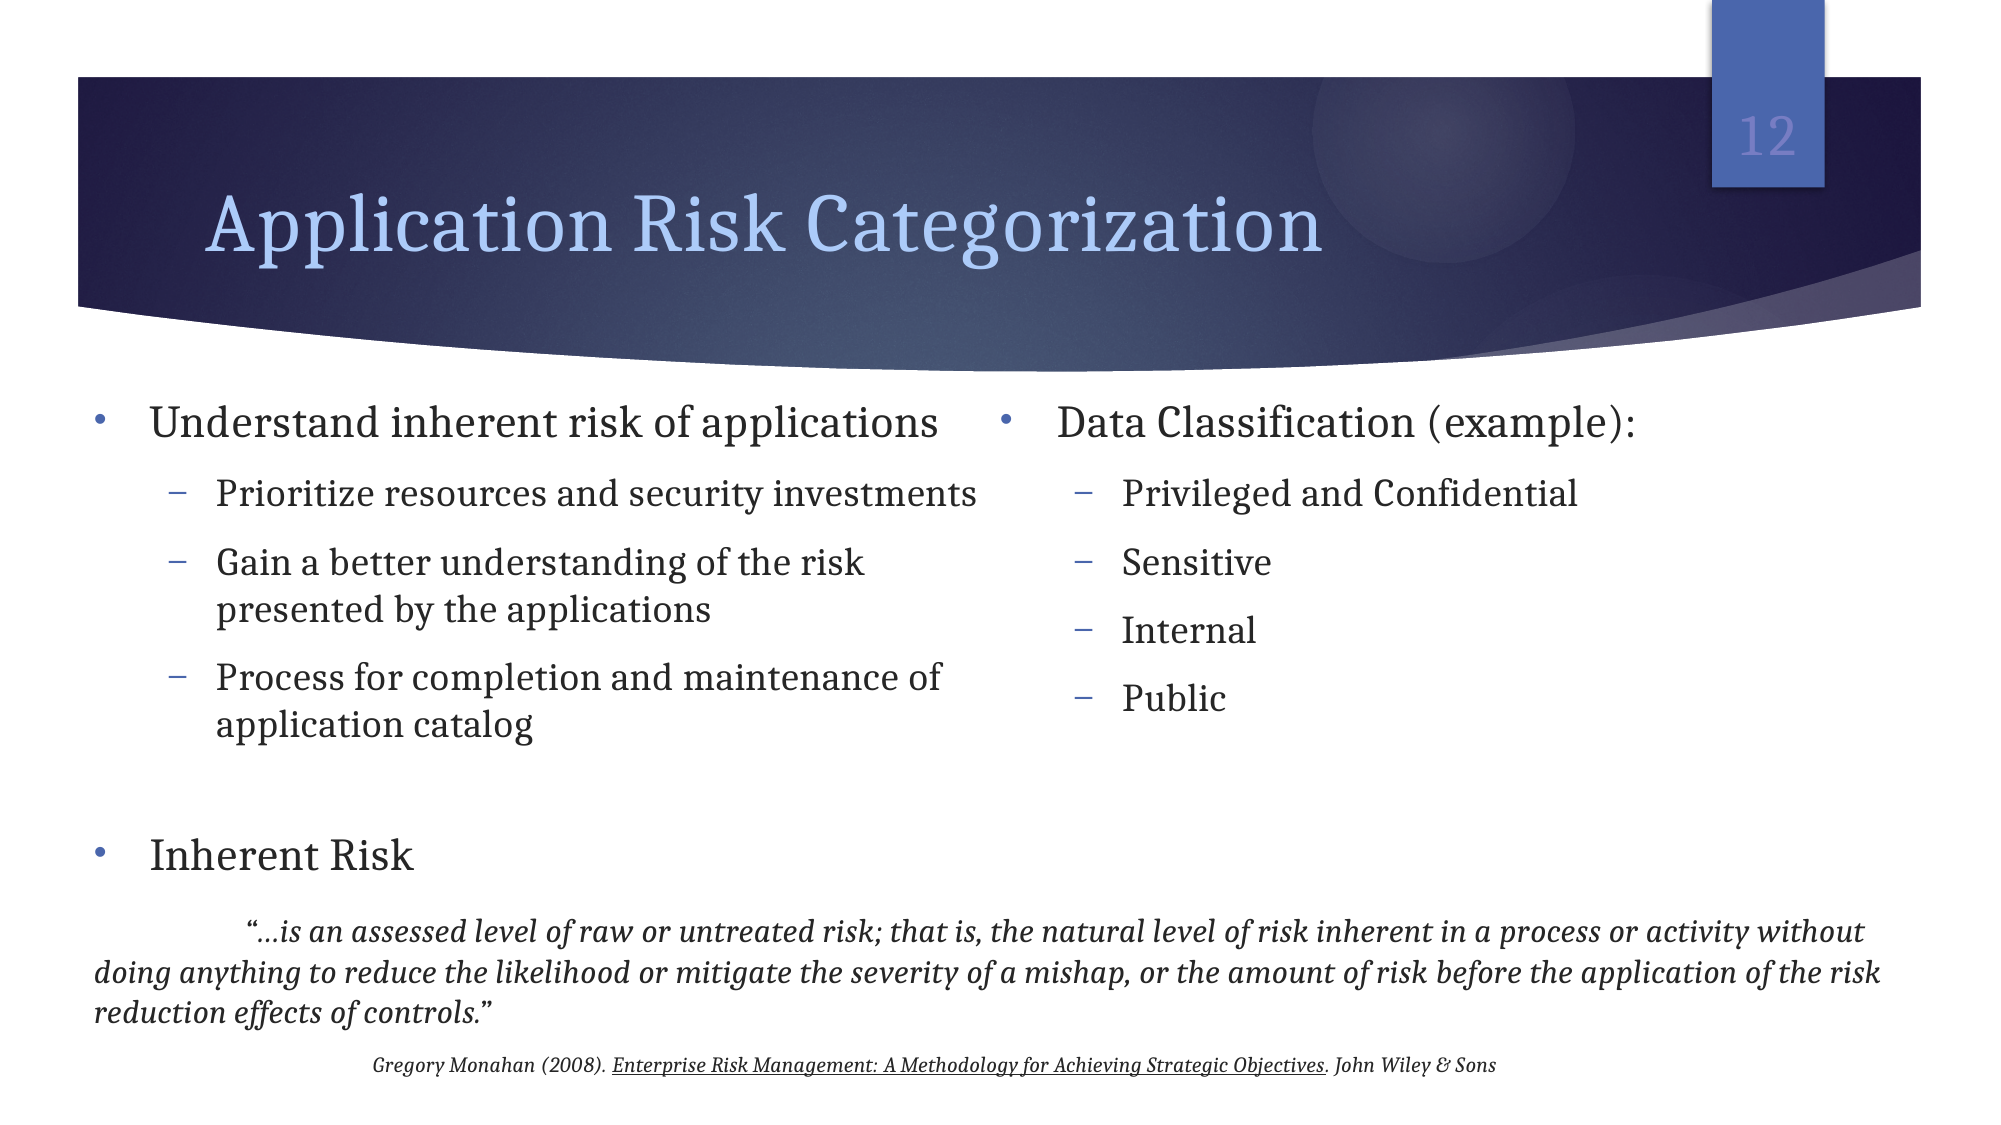

12
# Application Risk Categorization
Understand inherent risk of applications
Prioritize resources and security investments
Gain a better understanding of the risk presented by the applications
Process for completion and maintenance of application catalog

Data Classification (example):
Privileged and Confidential
Sensitive
Internal
Public

Inherent Risk
	“…is an assessed level of raw or untreated risk; that is, the natural level of risk inherent in a process or activity without doing anything to reduce the likelihood or mitigate the severity of a mishap, or the amount of risk before the application of the risk reduction effects of controls.”
                             Gregory Monahan (2008). Enterprise Risk Management: A Methodology for Achieving Strategic Objectives. John Wiley & Sons